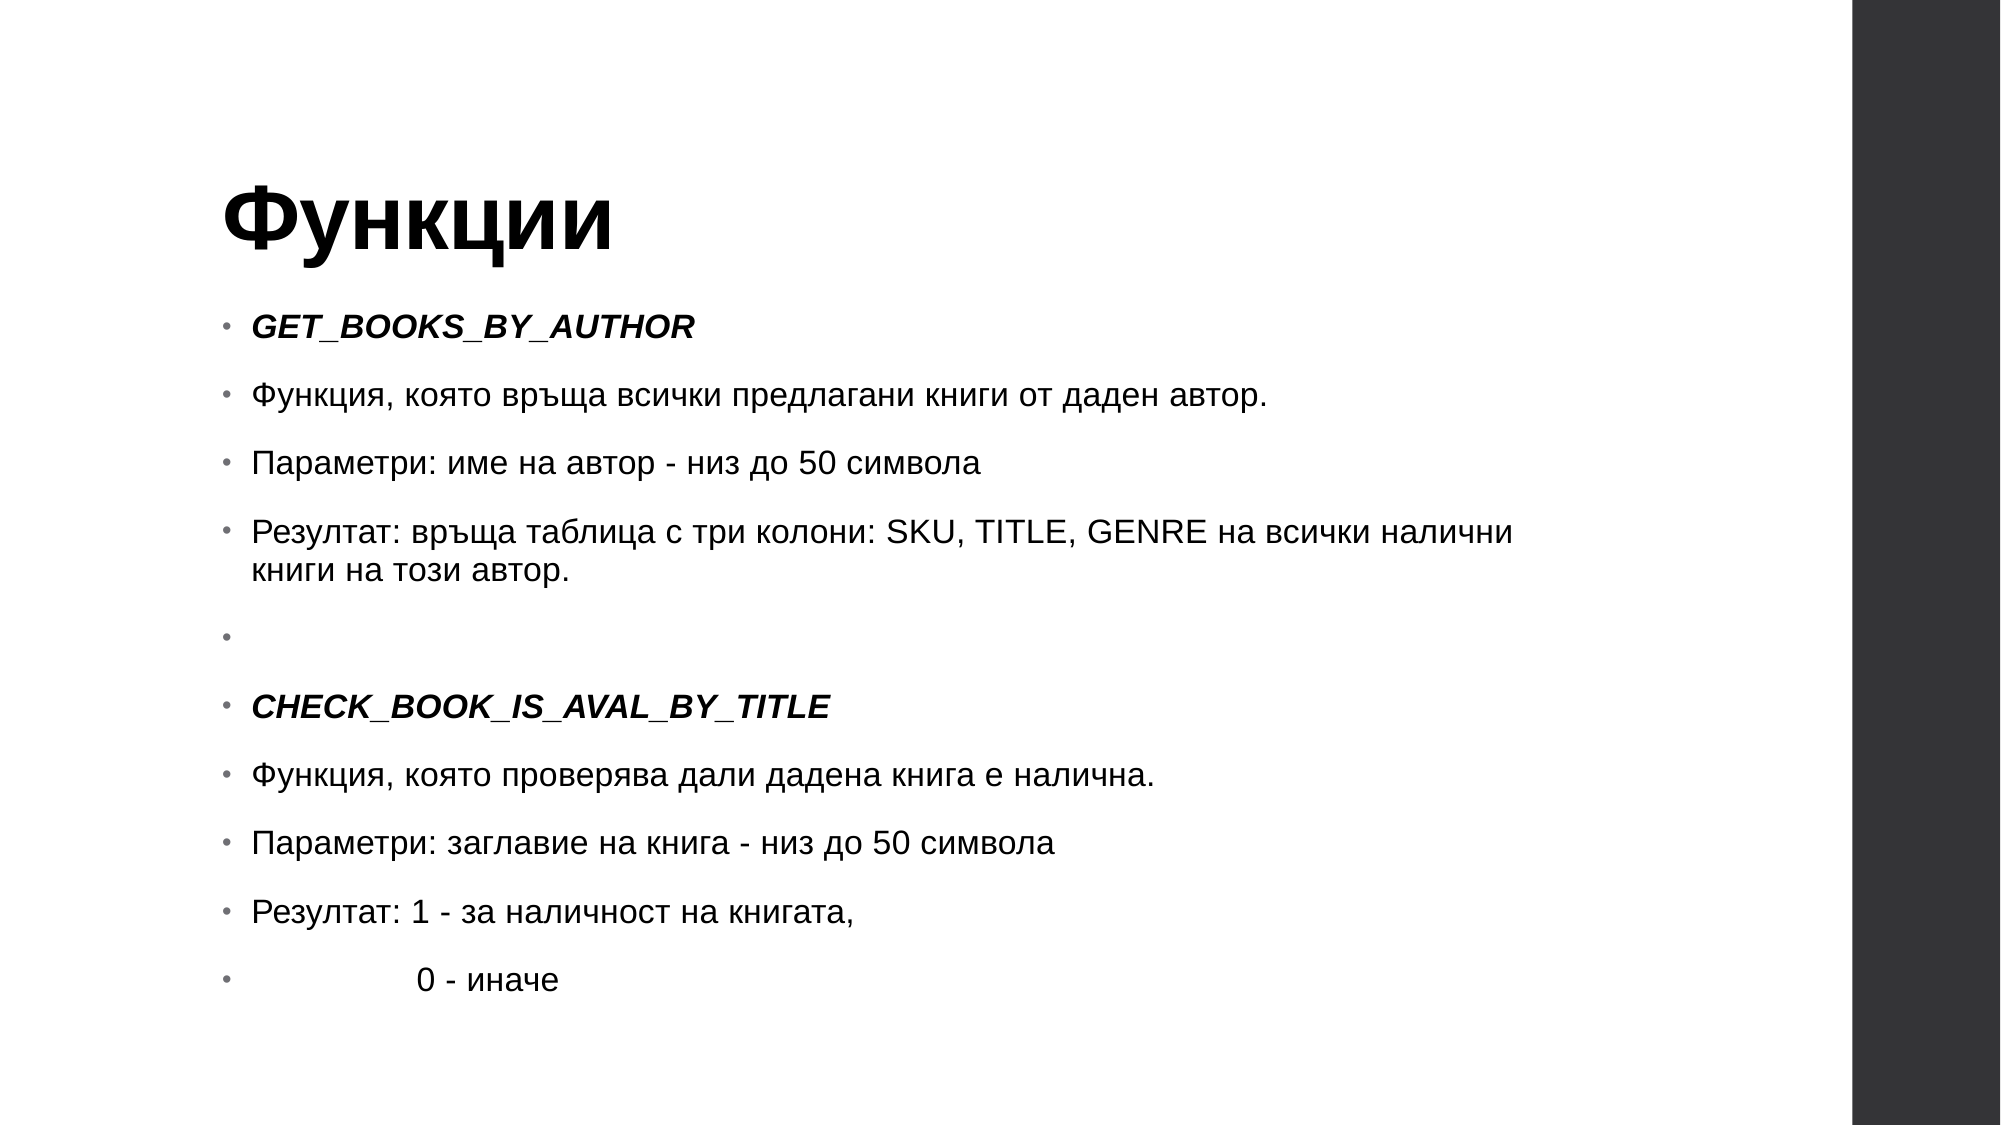

# Функции
GET_BOOKS_BY_AUTHOR
Функция, която връща всички предлагани книги от даден автор.
Параметри: име на автор - низ до 50 символа
Резултат: връща таблица с три колони: SKU, TITLE, GENRE на всички налични книги на този автор.

CHECK_BOOK_IS_AVAL_BY_TITLE
Функция, която проверява дали дадена книга е налична.
Параметри: заглавие на книга - низ до 50 символа
Резултат: 1 - за наличност на книгата,
                 0 - иначе